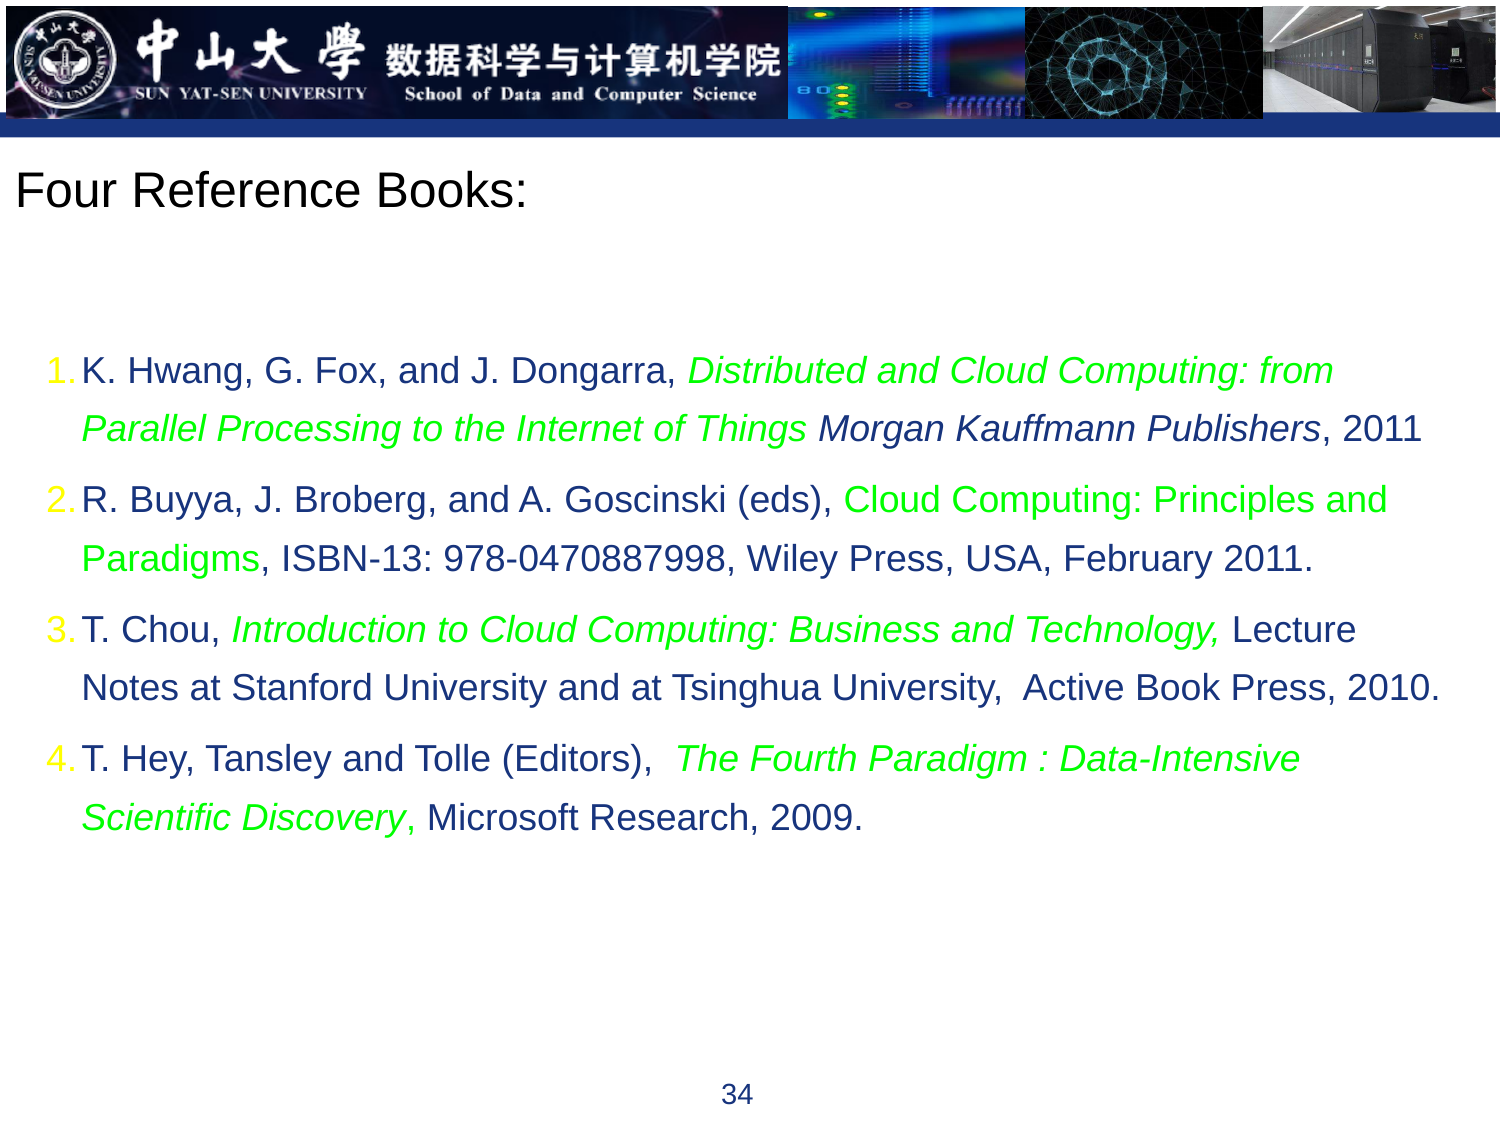

Four Reference Books:
K. Hwang, G. Fox, and J. Dongarra, Distributed and Cloud Computing: from Parallel Processing to the Internet of Things Morgan Kauffmann Publishers, 2011
R. Buyya, J. Broberg, and A. Goscinski (eds), Cloud Computing: Principles and Paradigms, ISBN-13: 978-0470887998, Wiley Press, USA, February 2011.
T. Chou, Introduction to Cloud Computing: Business and Technology, Lecture Notes at Stanford University and at Tsinghua University,  Active Book Press, 2010.
T. Hey, Tansley and Tolle (Editors),  The Fourth Paradigm : Data-Intensive Scientific Discovery, Microsoft Research, 2009.
34